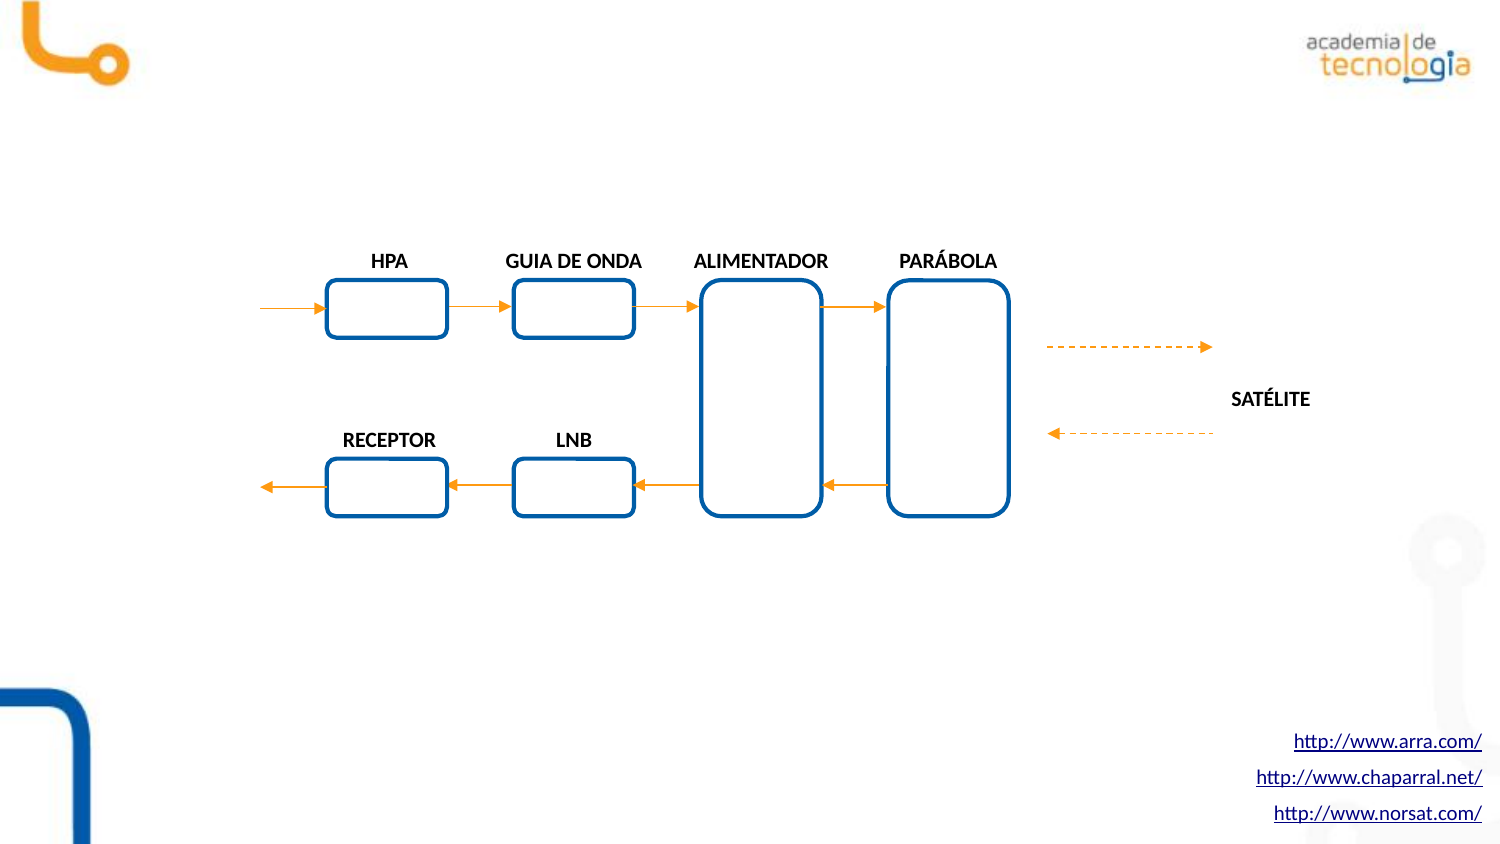

HPA
GUIA DE ONDA
ALIMENTADOR
PARÁBOLA

SATÉLITE
RECEPTOR
LNB

http://www.arra.com/
http://www.chaparral.net/
http://www.norsat.com/